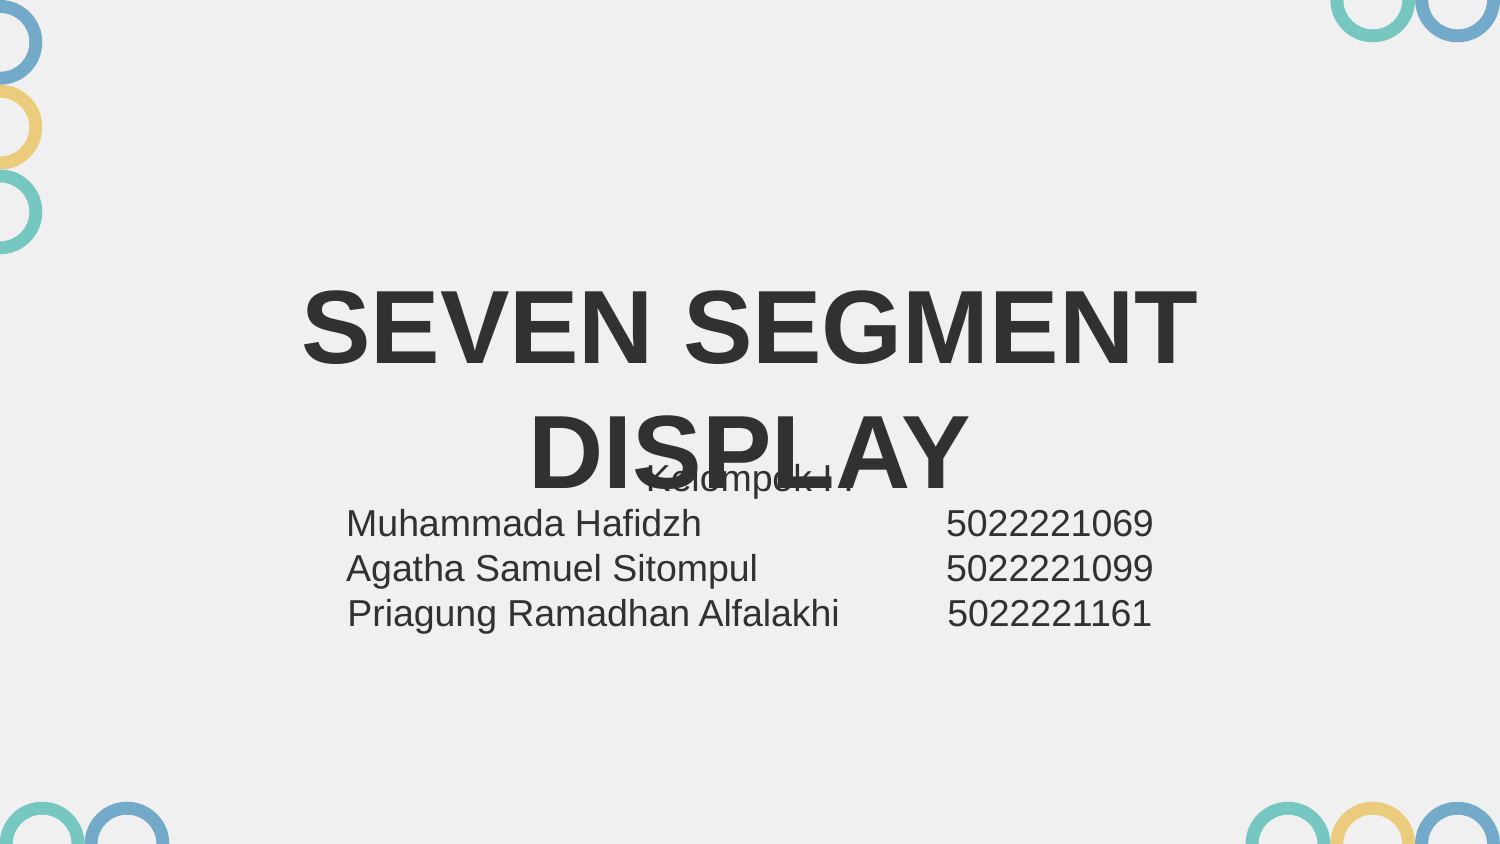

# SEVEN SEGMENT DISPLAY
Kelompok I :
Muhammada Hafidzh		5022221069
Agatha Samuel Sitompul		5022221099
Priagung Ramadhan Alfalakhi	5022221161